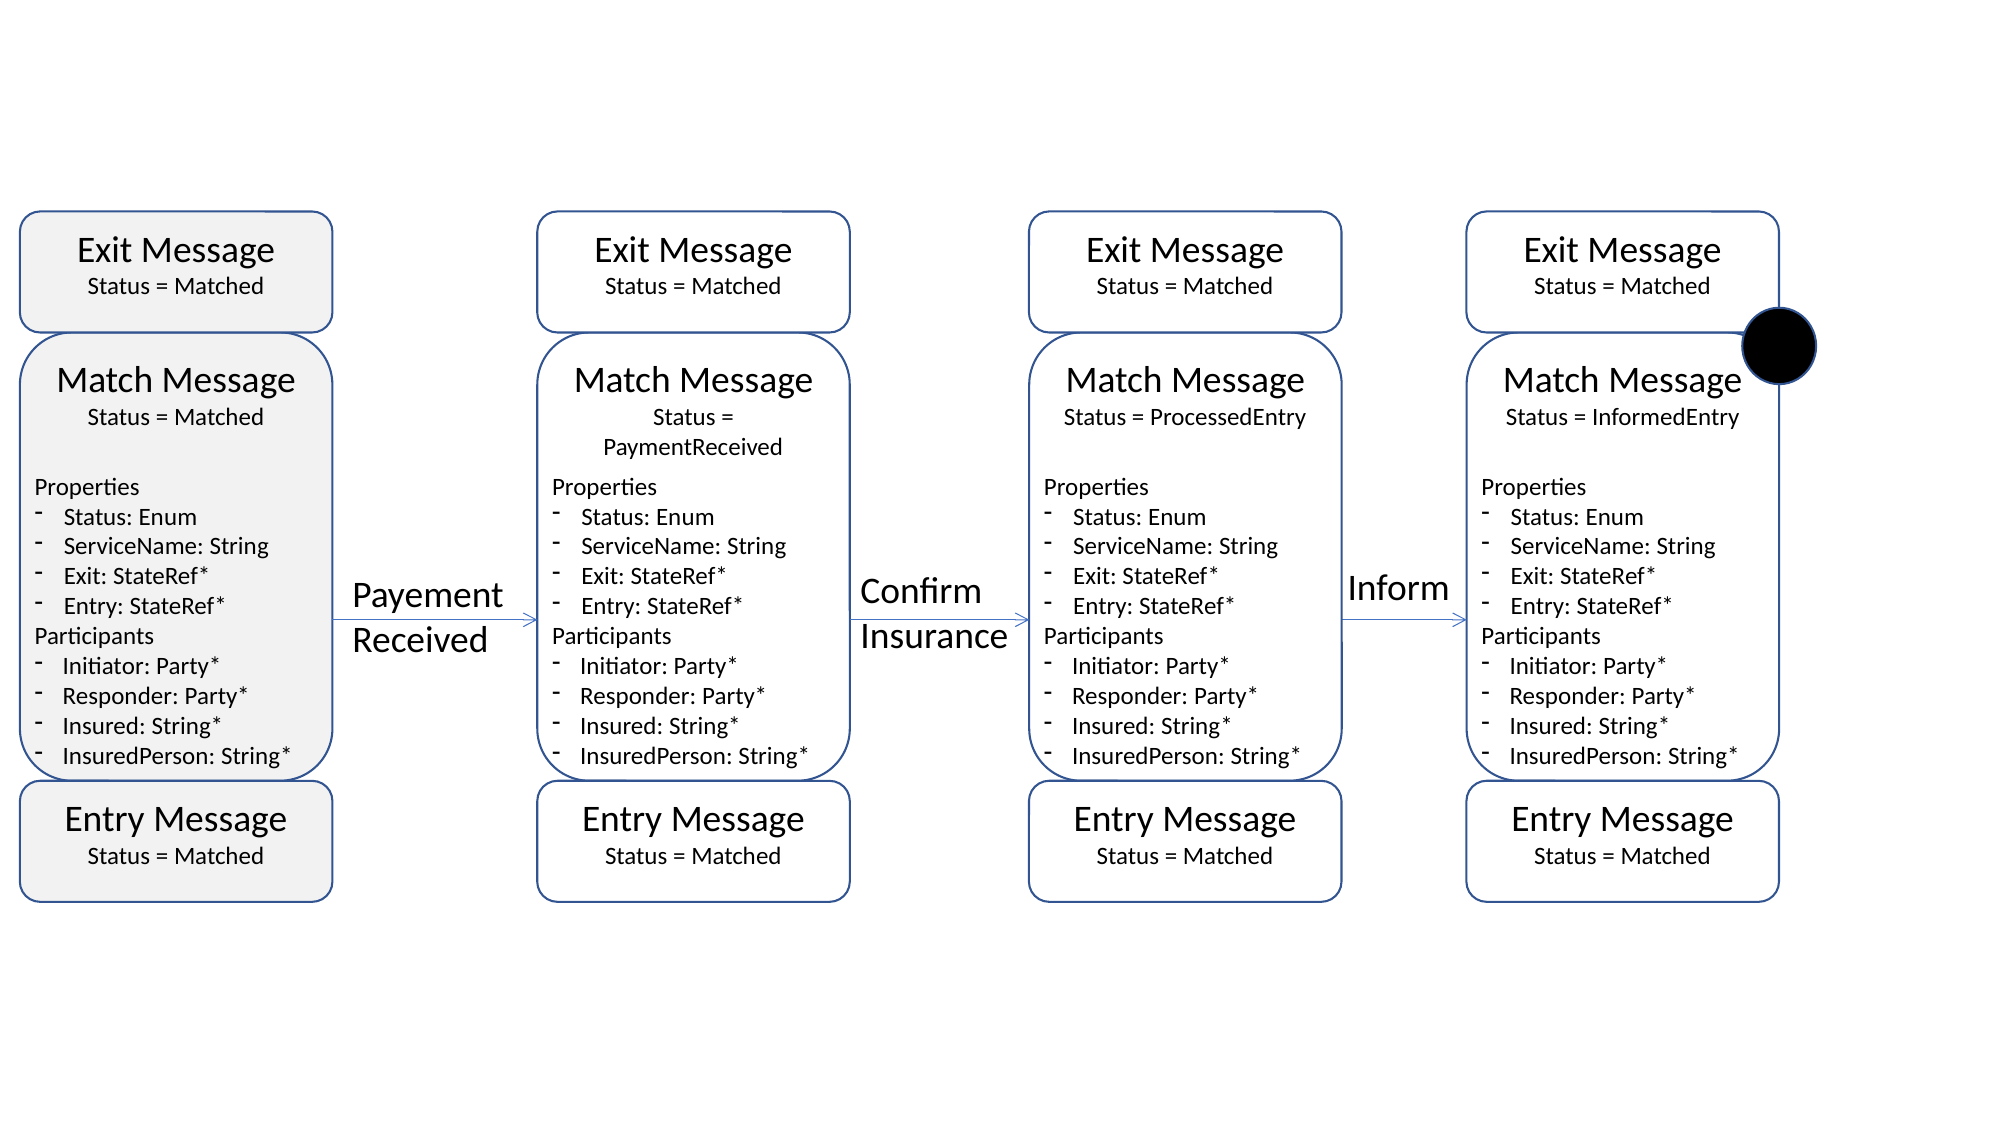

Exit Message
Status = Matched
Exit Message
Status = Matched
Exit Message
Status = Matched
Exit Message
Status = Matched

Match Message
Status = Matched
Properties
Status: Enum
ServiceName: String
Exit: StateRef*
Entry: StateRef*
Participants
Initiator: Party*
Responder: Party*
Insured: String*
InsuredPerson: String*
Match Message
Status = PaymentReceived
Properties
Status: Enum
ServiceName: String
Exit: StateRef*
Entry: StateRef*
Participants
Initiator: Party*
Responder: Party*
Insured: String*
InsuredPerson: String*
Match Message
Status = ProcessedEntry
Properties
Status: Enum
ServiceName: String
Exit: StateRef*
Entry: StateRef*
Participants
Initiator: Party*
Responder: Party*
Insured: String*
InsuredPerson: String*
Match Message
Status = InformedEntry
Properties
Status: Enum
ServiceName: String
Exit: StateRef*
Entry: StateRef*
Participants
Initiator: Party*
Responder: Party*
Insured: String*
InsuredPerson: String*
Inform
Confirm
Insurance

Payement
Received
Entry Message
Status = Matched
Entry Message
Status = Matched
Entry Message
Status = Matched
Entry Message
Status = Matched